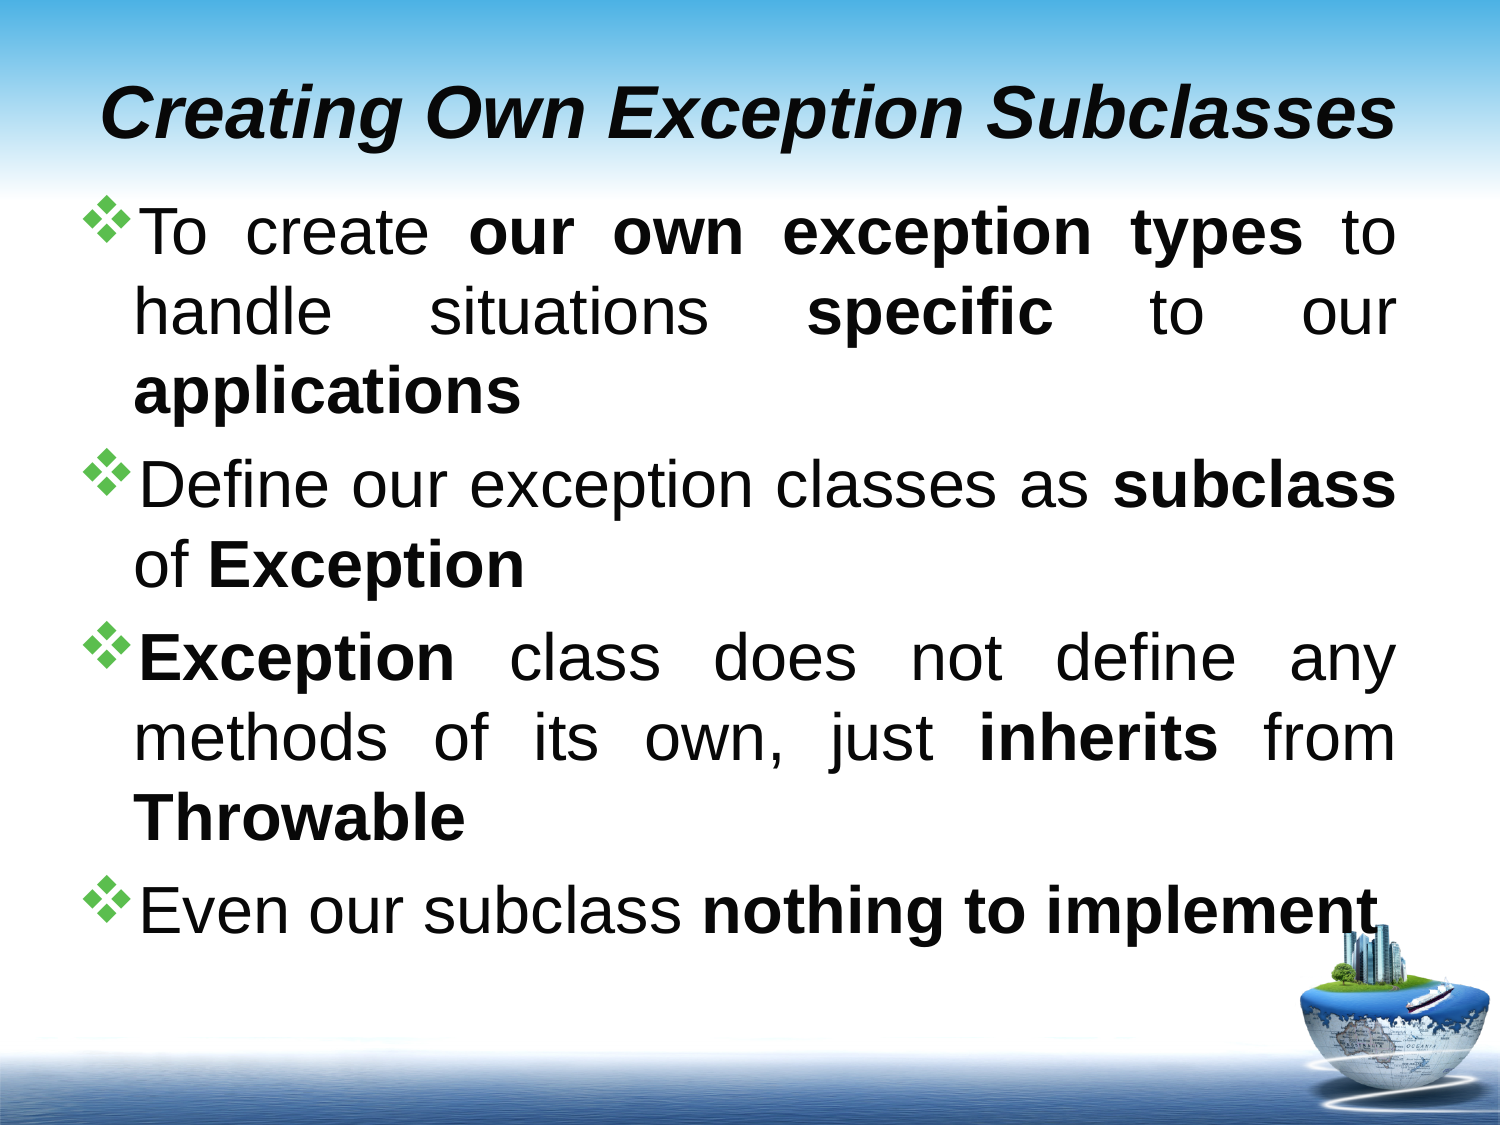

# Creating Own Exception Subclasses
To create our own exception types to handle situations specific to our applications
Define our exception classes as subclass of Exception
Exception class does not define any methods of its own, just inherits from Throwable
Even our subclass nothing to implement